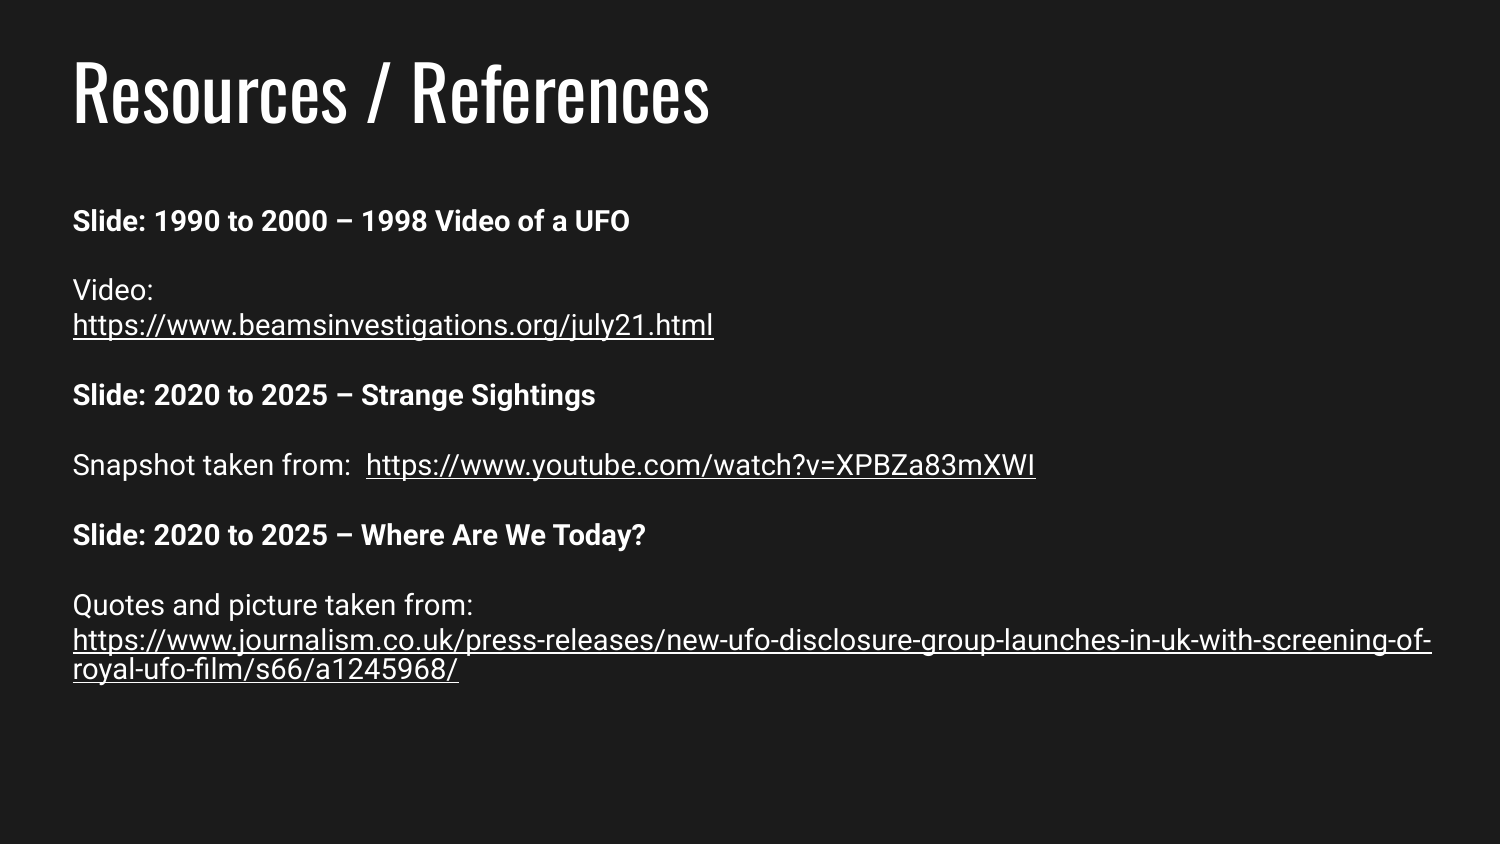

# Resources / References
Slide: 1990 to 2000 – 1998 Video of a UFO

Video:
https://www.beamsinvestigations.org/july21.html

Slide: 2020 to 2025 – Strange Sightings

Snapshot taken from:  https://www.youtube.com/watch?v=XPBZa83mXWI

Slide: 2020 to 2025 – Where Are We Today?

Quotes and picture taken from: https://www.journalism.co.uk/press-releases/new-ufo-disclosure-group-launches-in-uk-with-screening-of-royal-ufo-film/s66/a1245968/